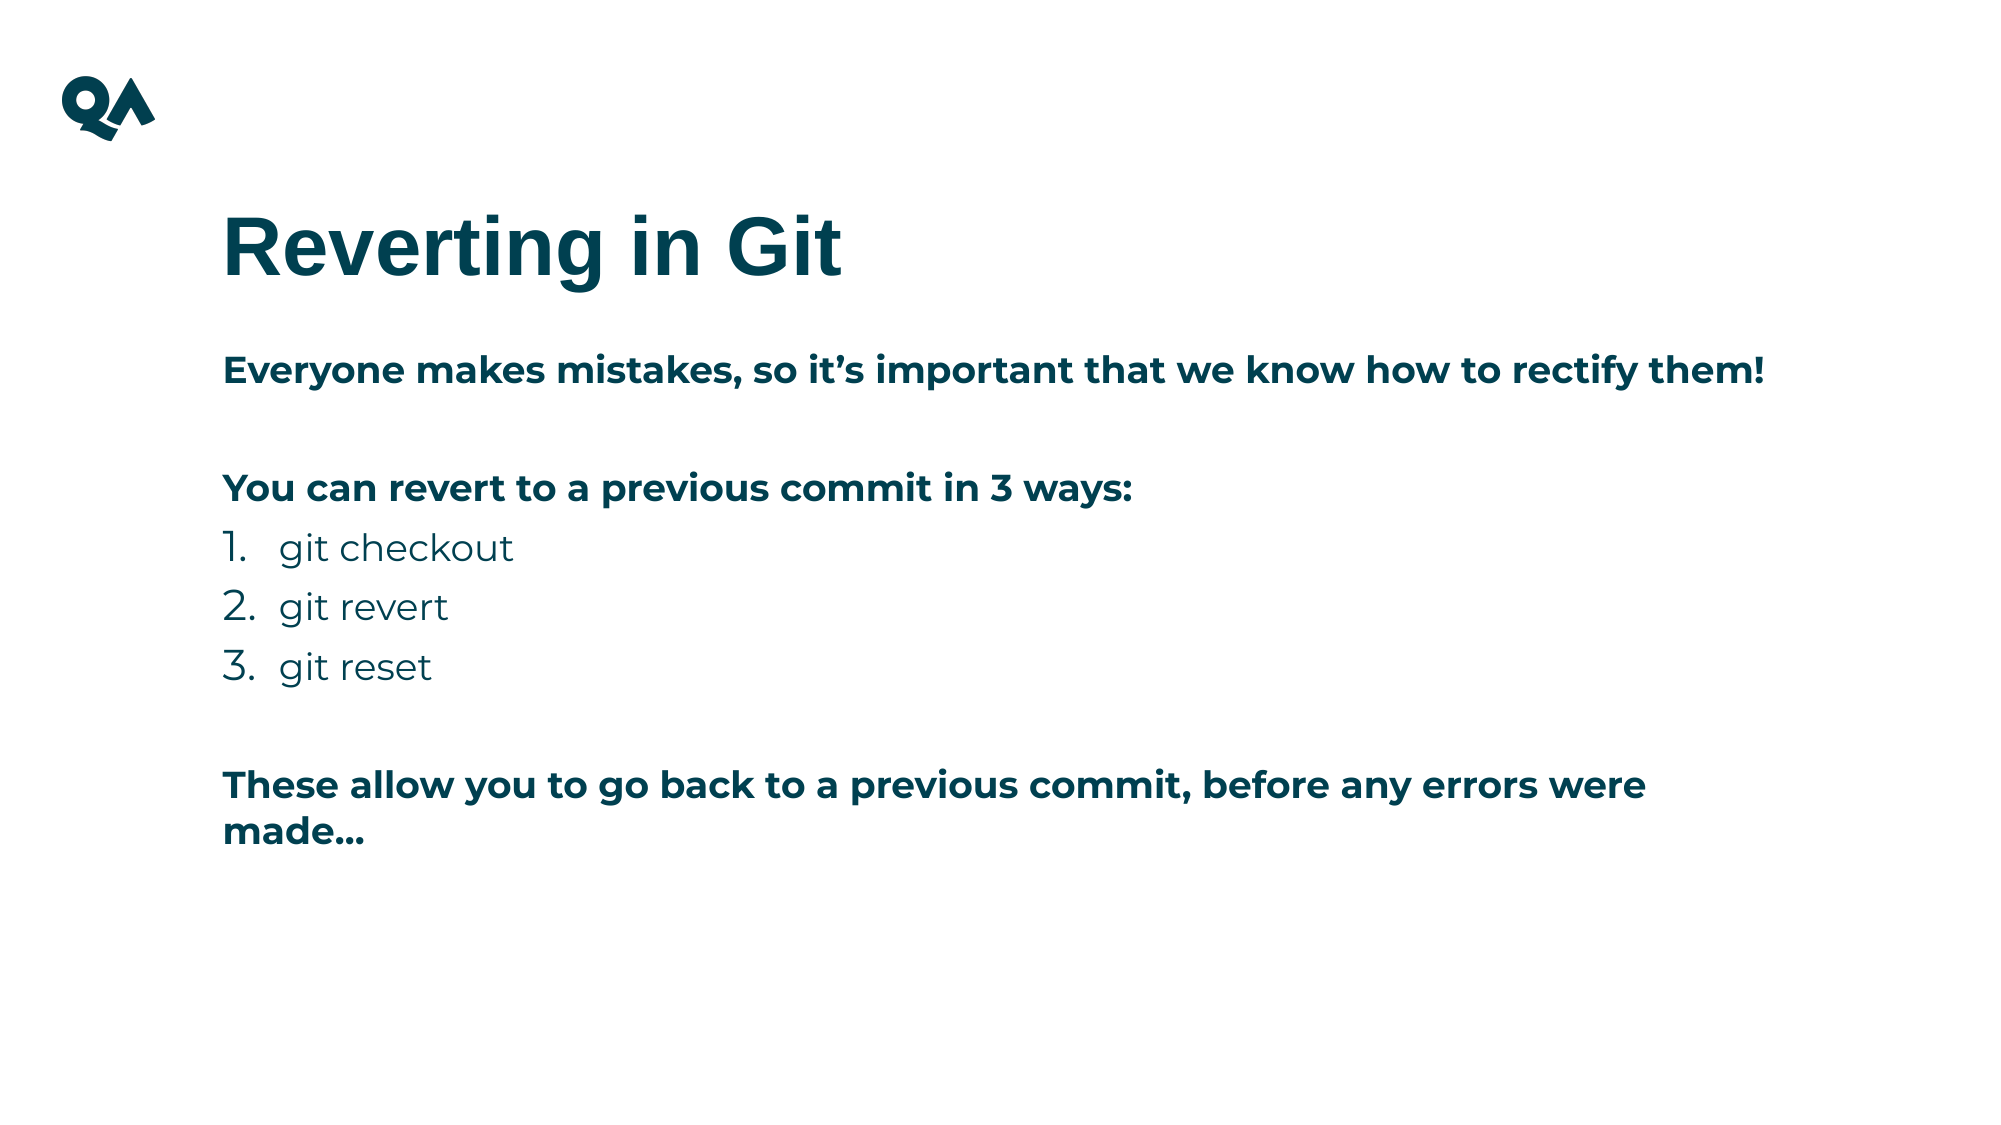

Reverting in Git
Everyone makes mistakes, so it’s important that we know how to rectify them!

You can revert to a previous commit in 3 ways:
git checkout
git revert
git reset

These allow you to go back to a previous commit, before any errors were made…